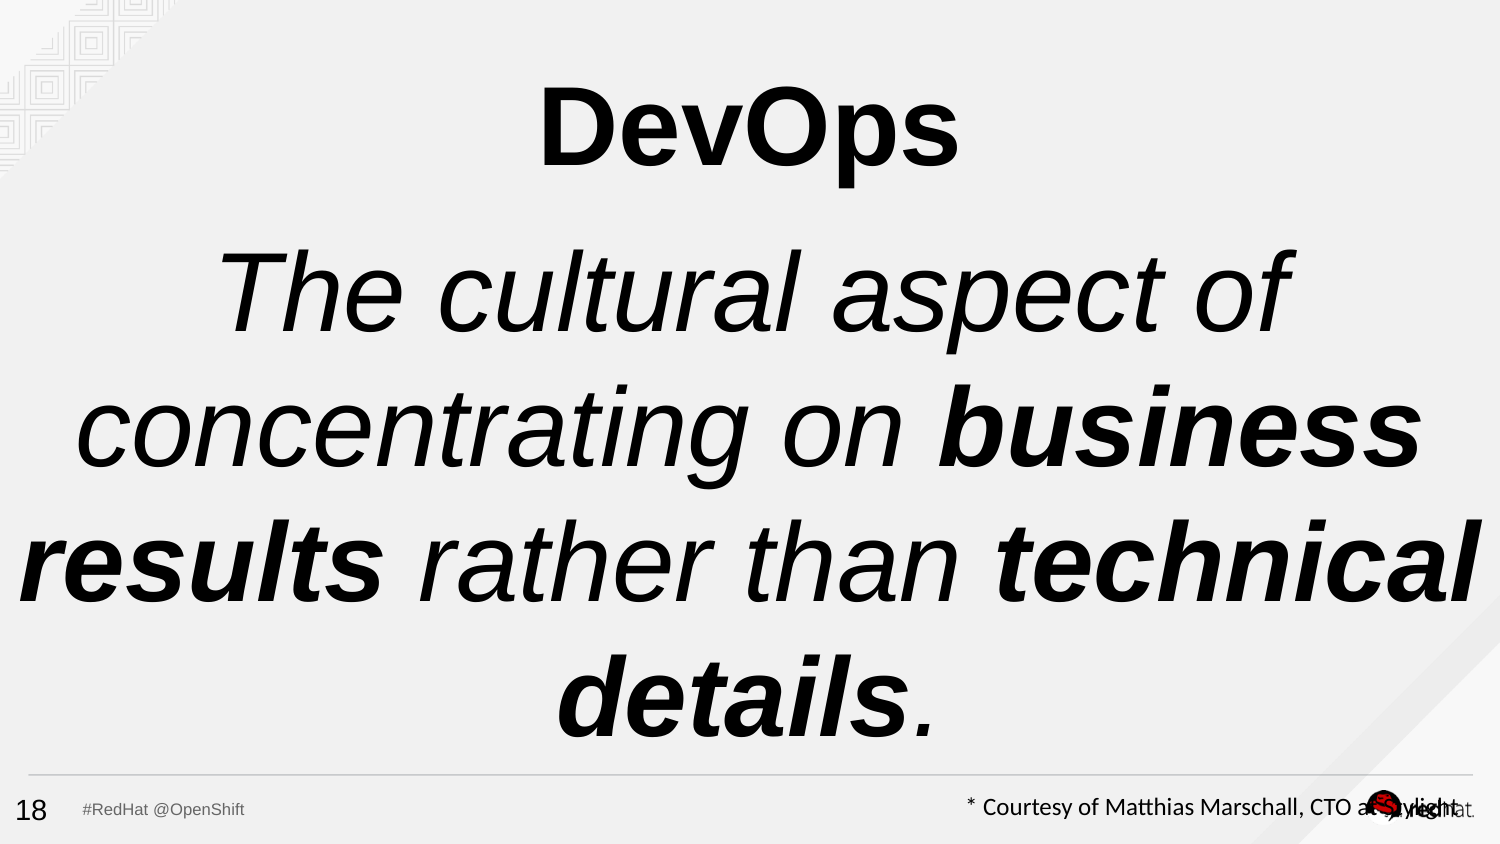

DevOps
The cultural aspect of concentrating on business results rather than technical details.
18
* Courtesy of Matthias Marschall, CTO at Stylight